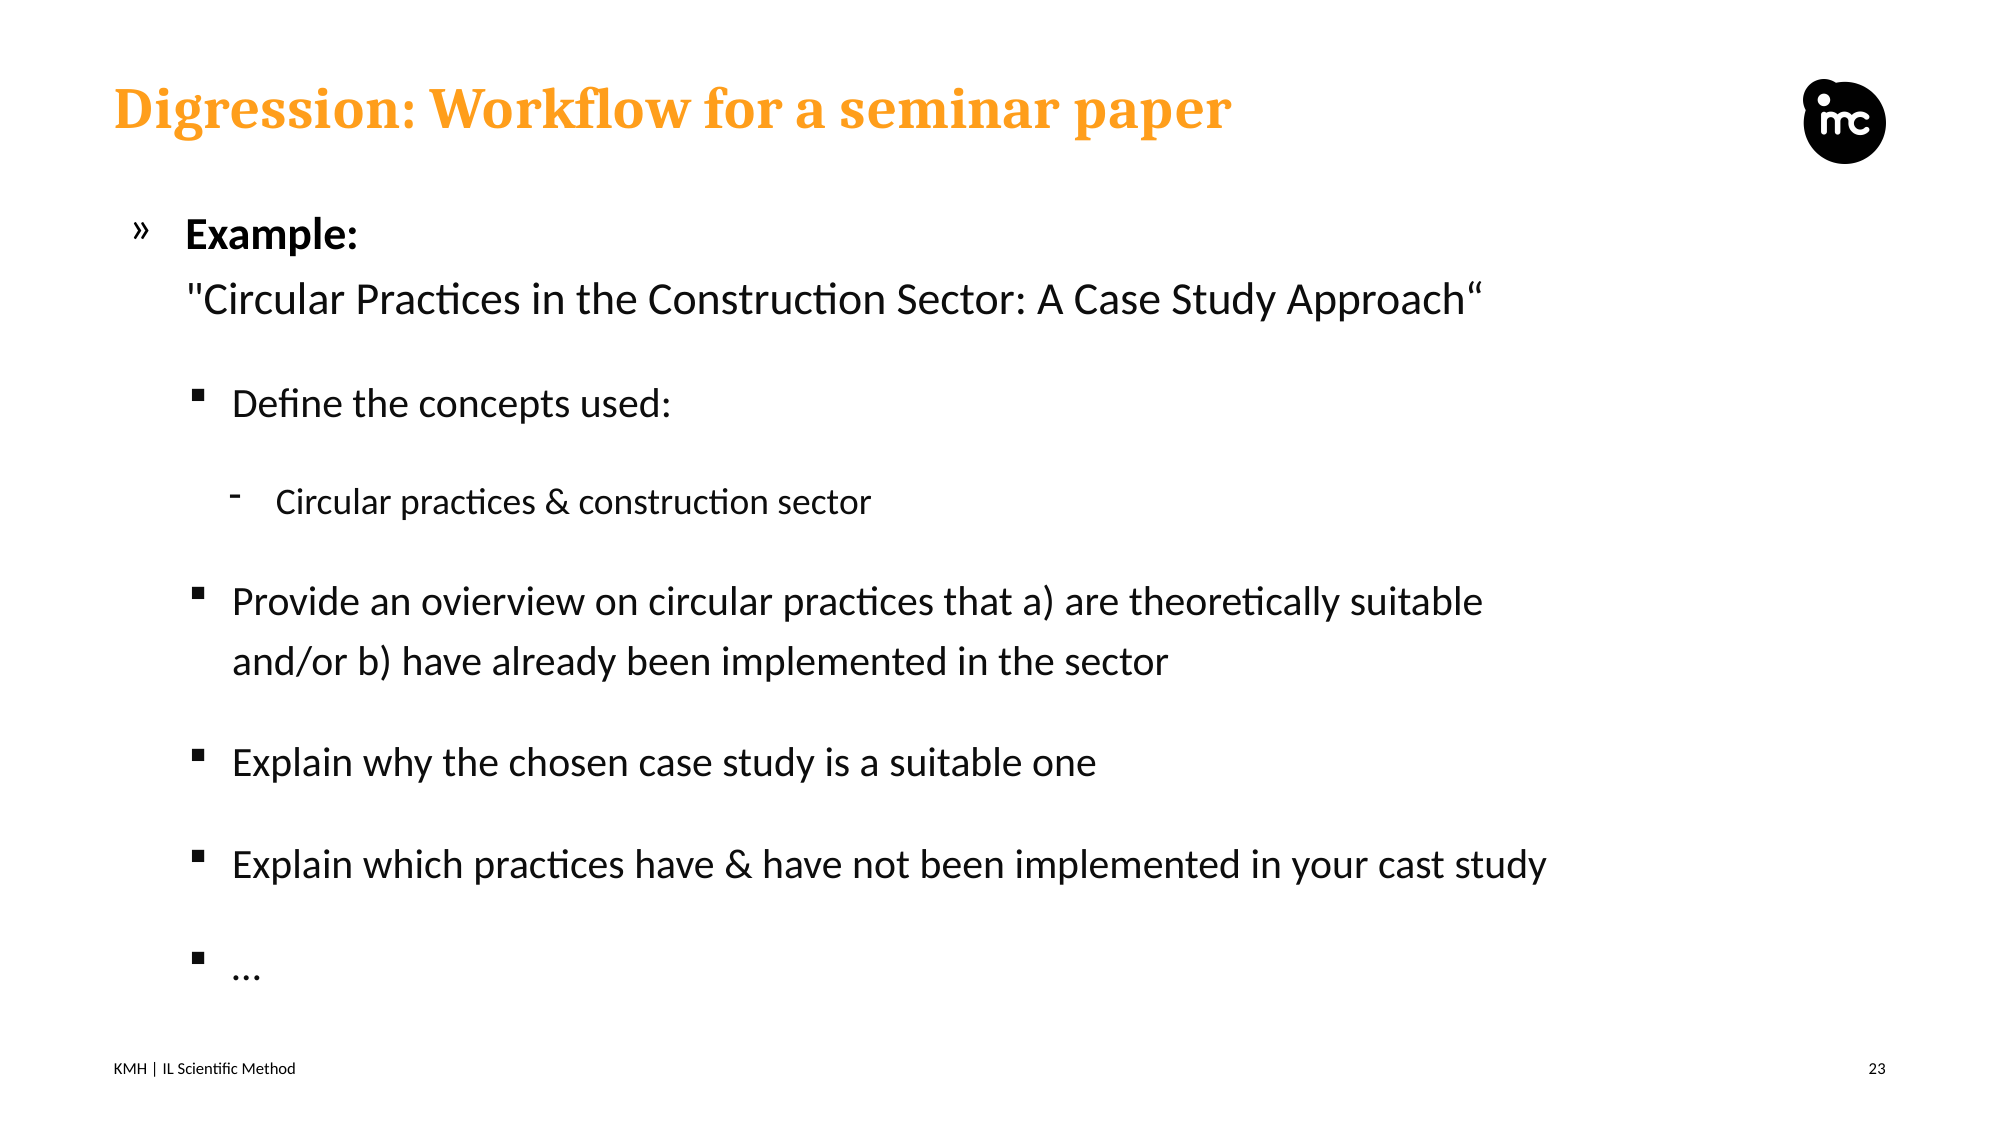

# Digression: Workflow for a seminar paper
Example:
"Circular Practices in the Construction Sector: A Case Study Approach“
Define the concepts used:
Circular practices & construction sector
Provide an ovierview on circular practices that a) are theoretically suitable and/or b) have already been implemented in the sector
Explain why the chosen case study is a suitable one
Explain which practices have & have not been implemented in your cast study
…
KMH | IL Scientific Method

23